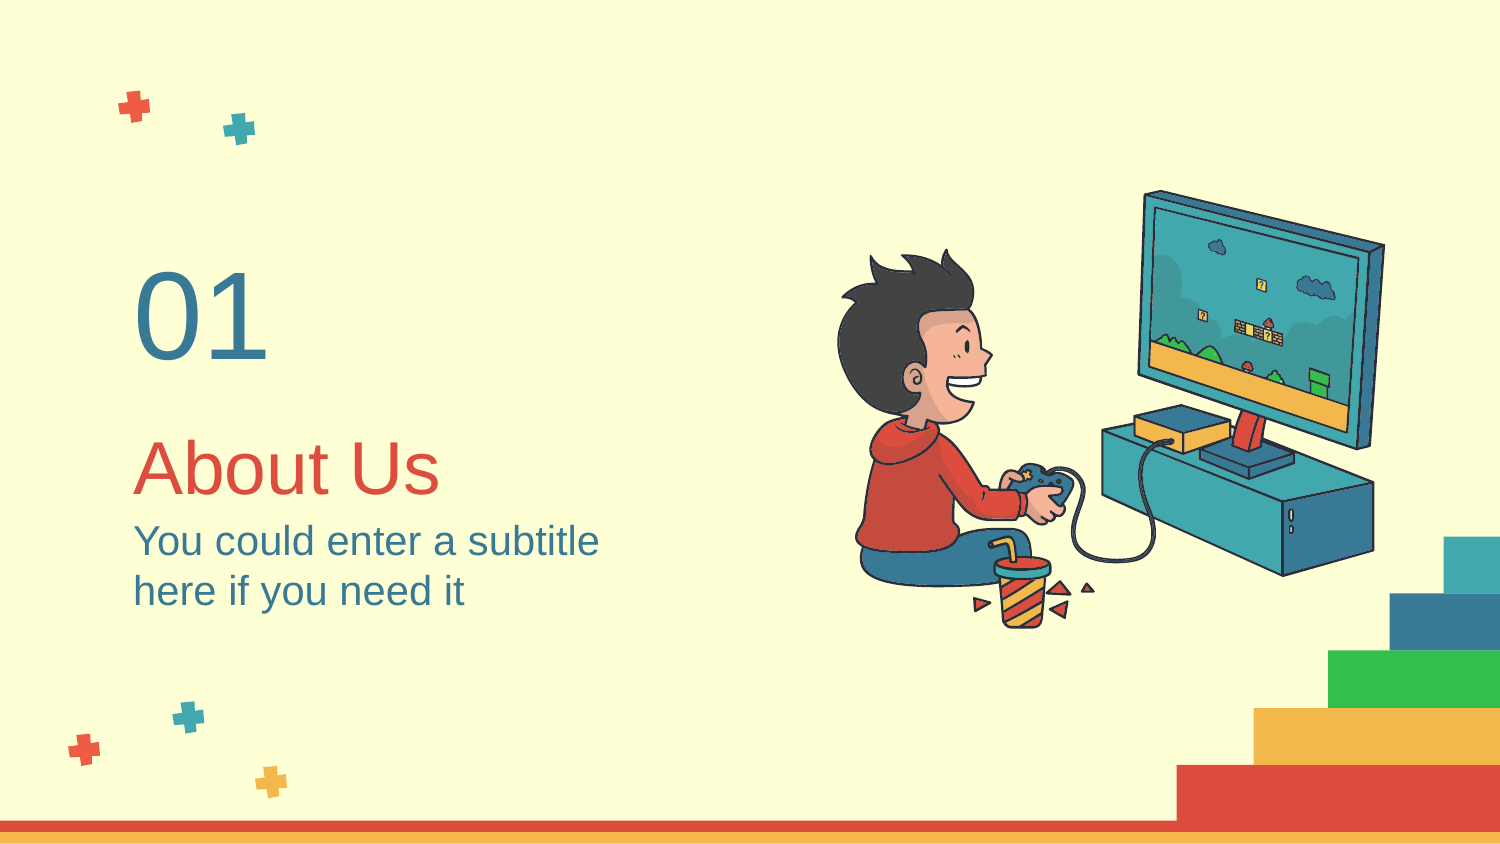

01
# About Us
You could enter a subtitle here if you need it